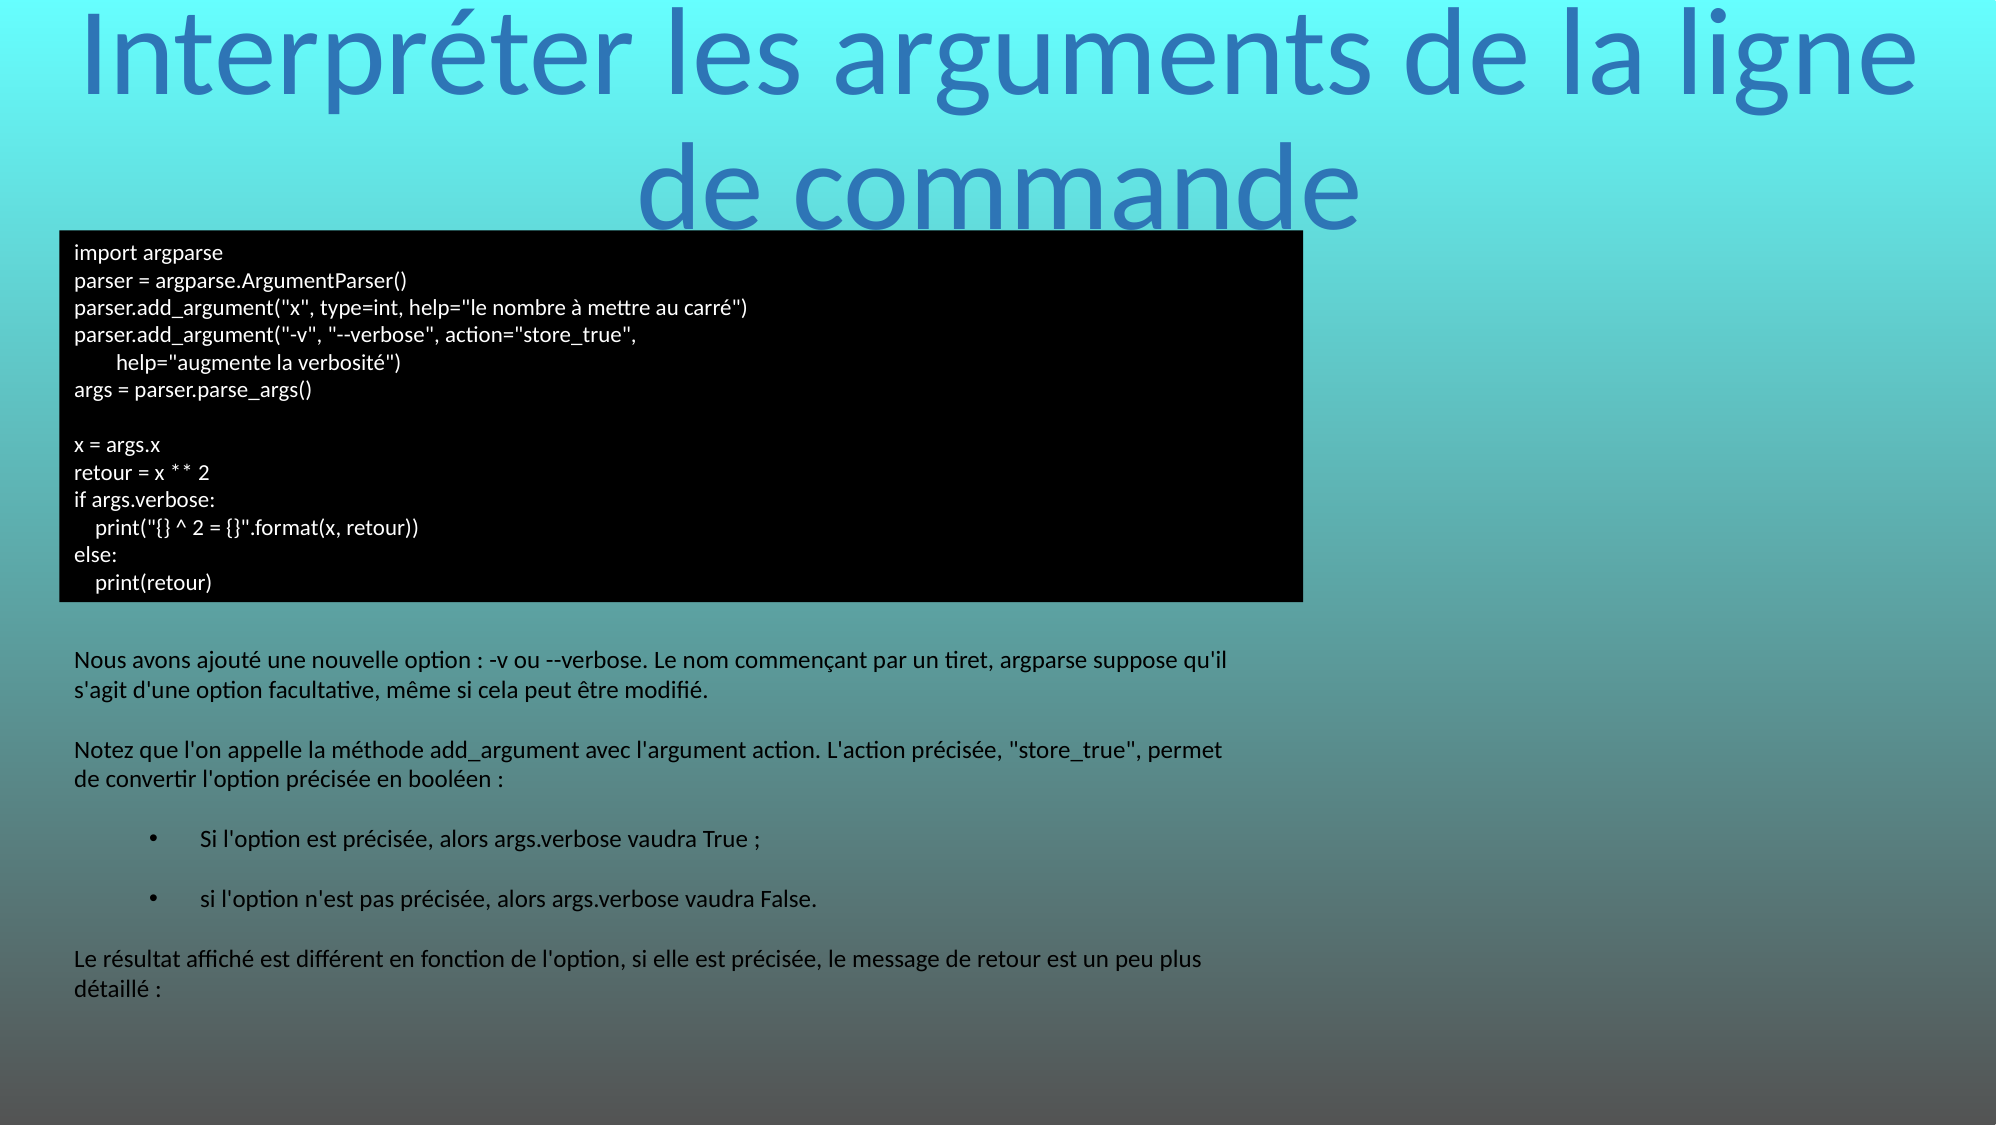

# Interpréter les arguments de la ligne de commande
import argparse
parser = argparse.ArgumentParser()
parser.add_argument("x", type=int, help="le nombre à mettre au carré")
parser.add_argument("-v", "--verbose", action="store_true",
        help="augmente la verbosité")
args = parser.parse_args()

x = args.x
retour = x ** 2
if args.verbose:
    print("{} ^ 2 = {}".format(x, retour))
else:
    print(retour)
Nous avons ajouté une nouvelle option : -v ou --verbose. Le nom commençant par un tiret, argparse suppose qu'il s'agit d'une option facultative, même si cela peut être modifié.

Notez que l'on appelle la méthode add_argument avec l'argument action. L'action précisée, "store_true", permet de convertir l'option précisée en booléen :

    Si l'option est précisée, alors args.verbose vaudra True ;

    si l'option n'est pas précisée, alors args.verbose vaudra False.

Le résultat affiché est différent en fonction de l'option, si elle est précisée, le message de retour est un peu plus détaillé :

548